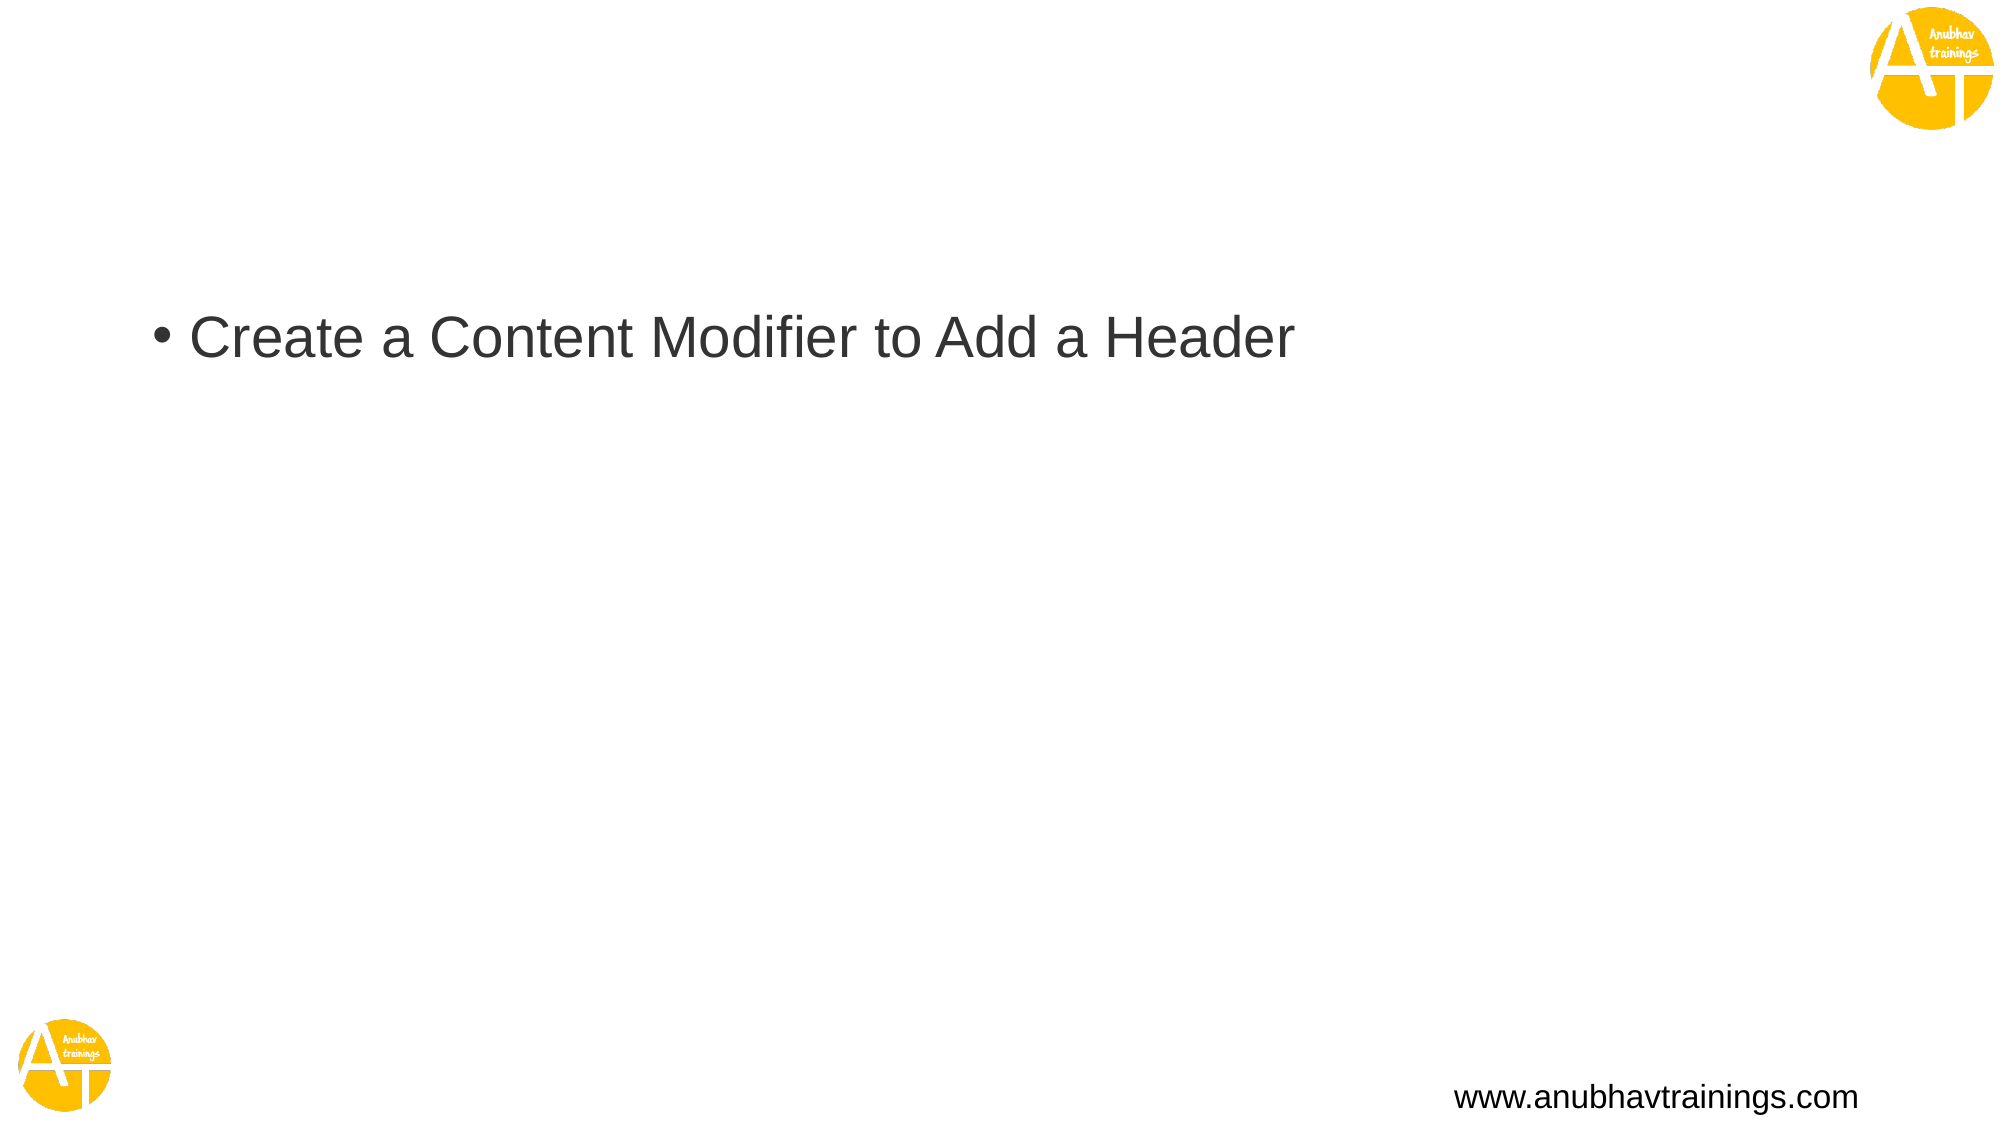

Create a Content Modifier to Add a Header

www.anubhavtrainings.com